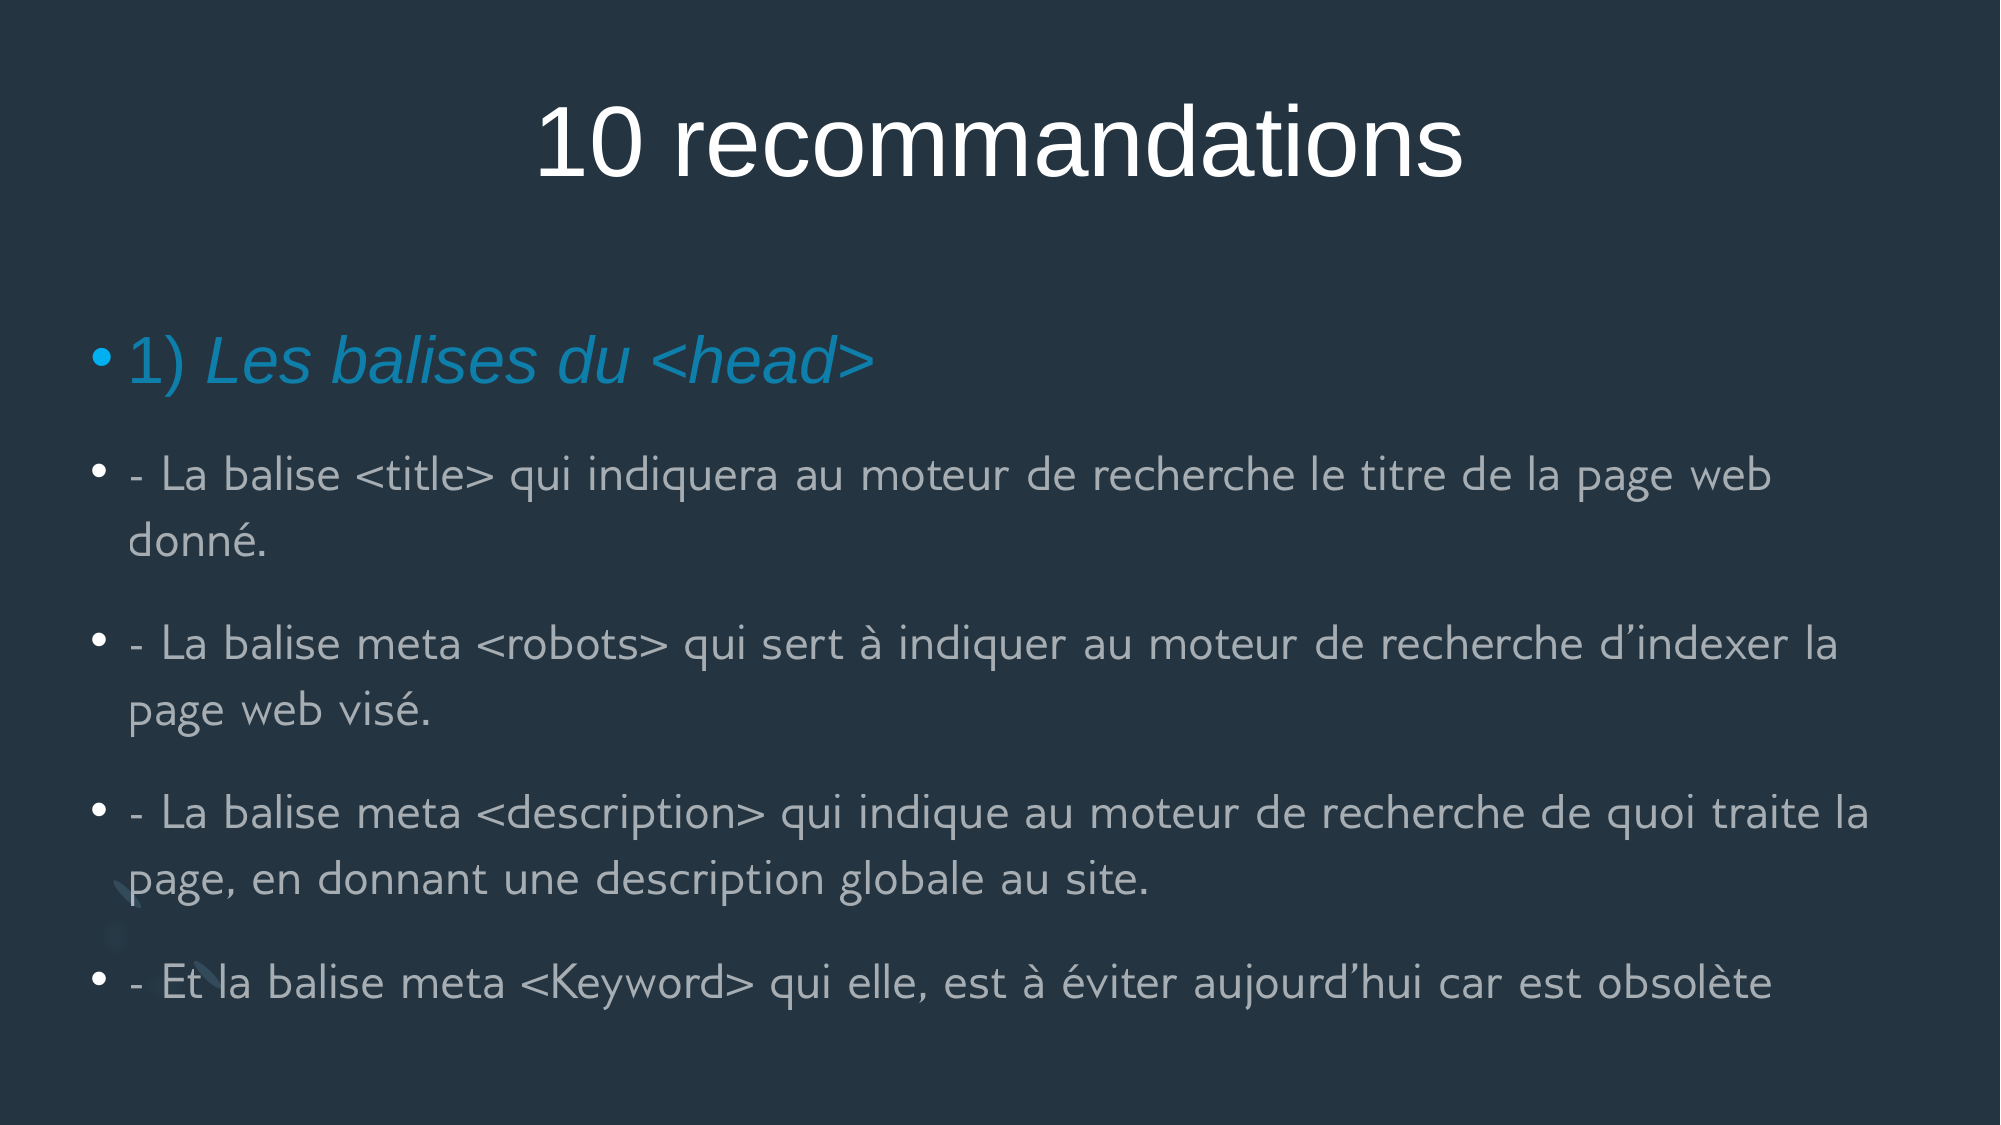

# 10 recommandations
1) Les balises du <head>
- La balise <title> qui indiquera au moteur de recherche le titre de la page web donné.
- La balise meta <robots> qui sert à indiquer au moteur de recherche d’indexer la page web visé.
- La balise meta <description> qui indique au moteur de recherche de quoi traite la page, en donnant une description globale au site.
- Et la balise meta <Keyword> qui elle, est à éviter aujourd’hui car est obsolète